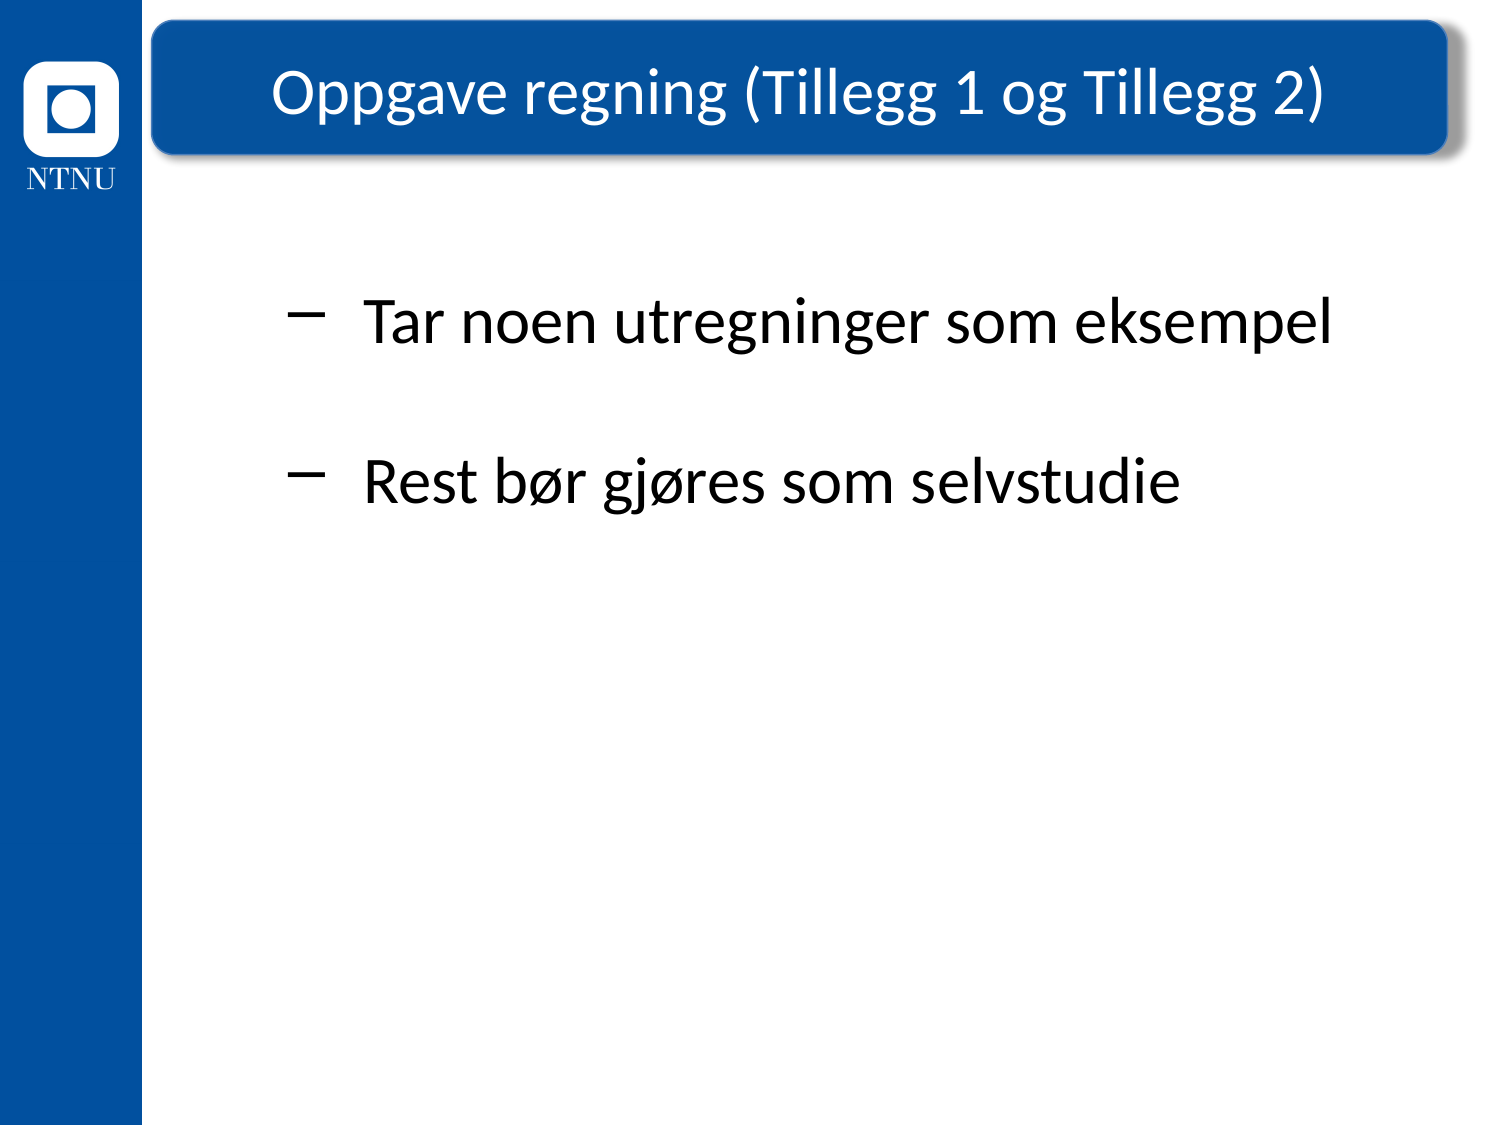

Oppgave regning (Tillegg 1 og Tillegg 2)

Tar noen utregninger som eksempel

Rest bør gjøres som selvstudie